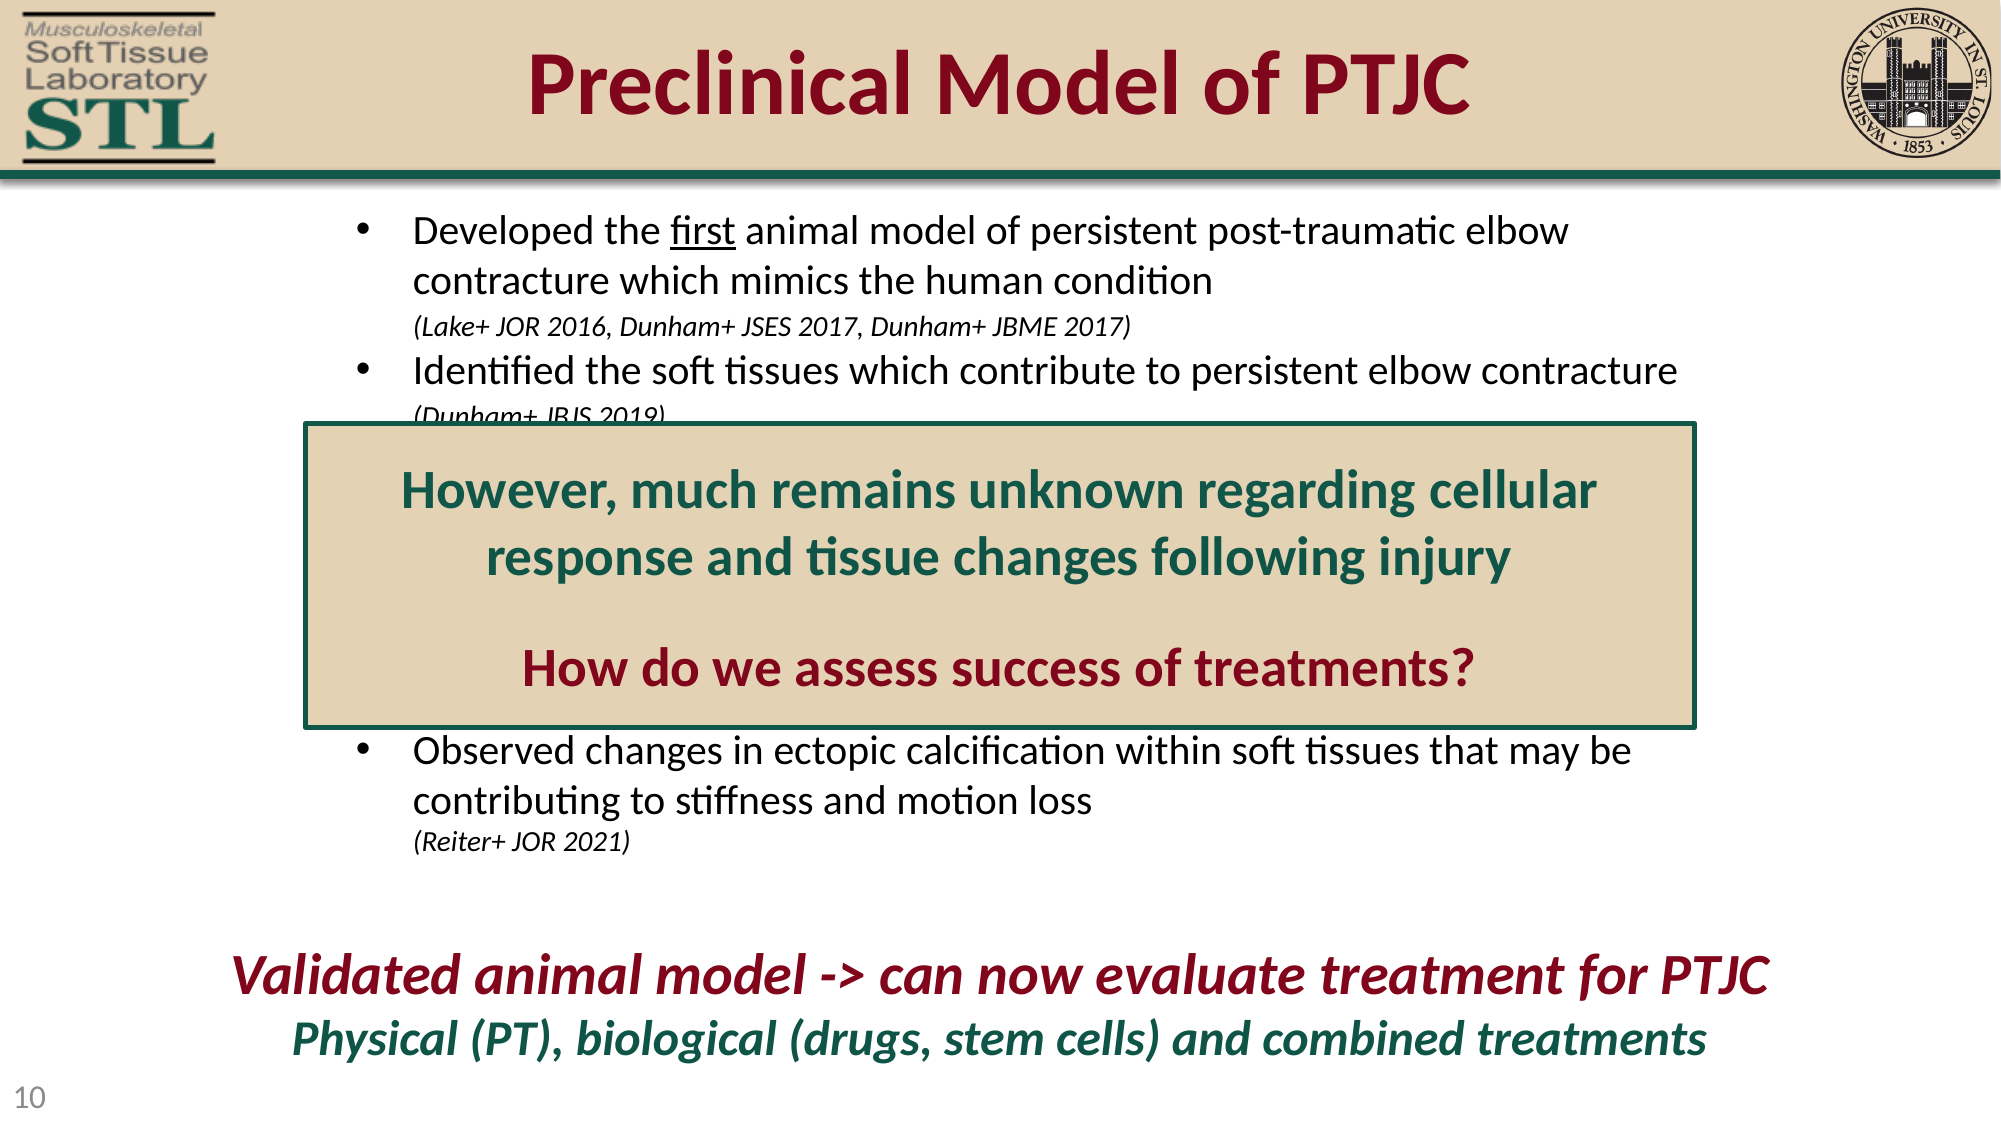

Preclinical Model of PTJC
Developed the first animal model of persistent post-traumatic elbow contracture which mimics the human condition
	(Lake+ JOR 2016, Dunham+ JSES 2017, Dunham+ JBME 2017)
Identified the soft tissues which contribute to persistent elbow contracture
	(Dunham+ JBJS 2019)
Confirmed with physiological testing that muscle is not a permanent contributor to elbow contracture
	(Dunham+ Muscle Nerve 2018)
Identified that anterior capsule fibrosis and lateral collateral ligament hypertrophy contribute to mechanical joint deficiency
       (Dunham+ CORR 2018, Dunham+ JOR 2021)
Observed changes in ectopic calcification within soft tissues that may be contributing to stiffness and motion loss
(Reiter+ JOR 2021)

However, much remains unknown regarding cellular response and tissue changes following injury

How do we assess success of treatments?
Validated animal model -> can now evaluate treatment for PTJC
Physical (PT), biological (drugs, stem cells) and combined treatments